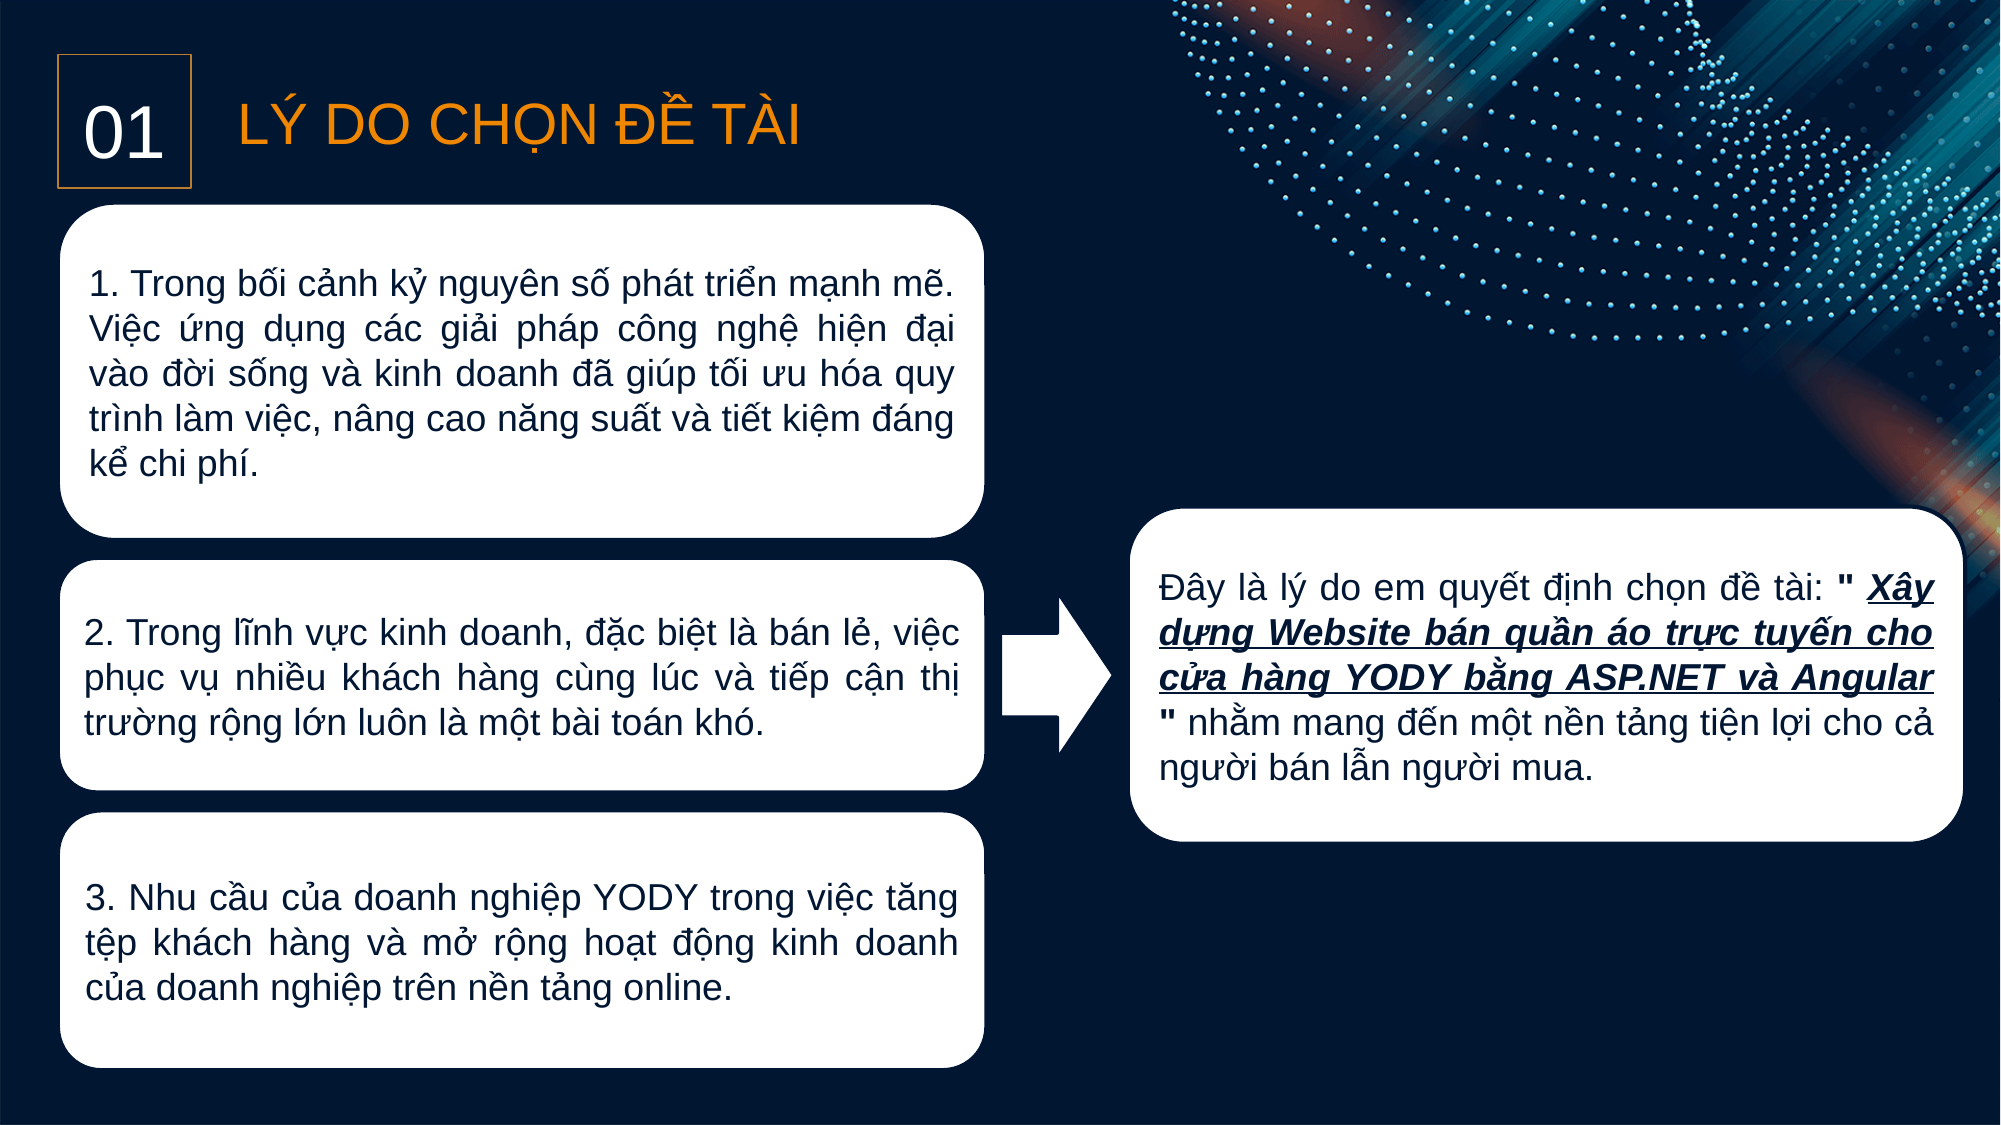

01
LÝ DO CHỌN ĐỀ TÀI
1. Trong bối cảnh kỷ nguyên số phát triển mạnh mẽ. Việc ứng dụng các giải pháp công nghệ hiện đại vào đời sống và kinh doanh đã giúp tối ưu hóa quy trình làm việc, nâng cao năng suất và tiết kiệm đáng kể chi phí.
Đây là lý do em quyết định chọn đề tài: " Xây dựng Website bán quần áo trực tuyến cho cửa hàng YODY bằng ASP.NET và Angular " nhằm mang đến một nền tảng tiện lợi cho cả người bán lẫn người mua.

2. Trong lĩnh vực kinh doanh, đặc biệt là bán lẻ, việc phục vụ nhiều khách hàng cùng lúc và tiếp cận thị trường rộng lớn luôn là một bài toán khó.

3. Nhu cầu của doanh nghiệp YODY trong việc tăng tệp khách hàng và mở rộng hoạt động kinh doanh của doanh nghiệp trên nền tảng online.